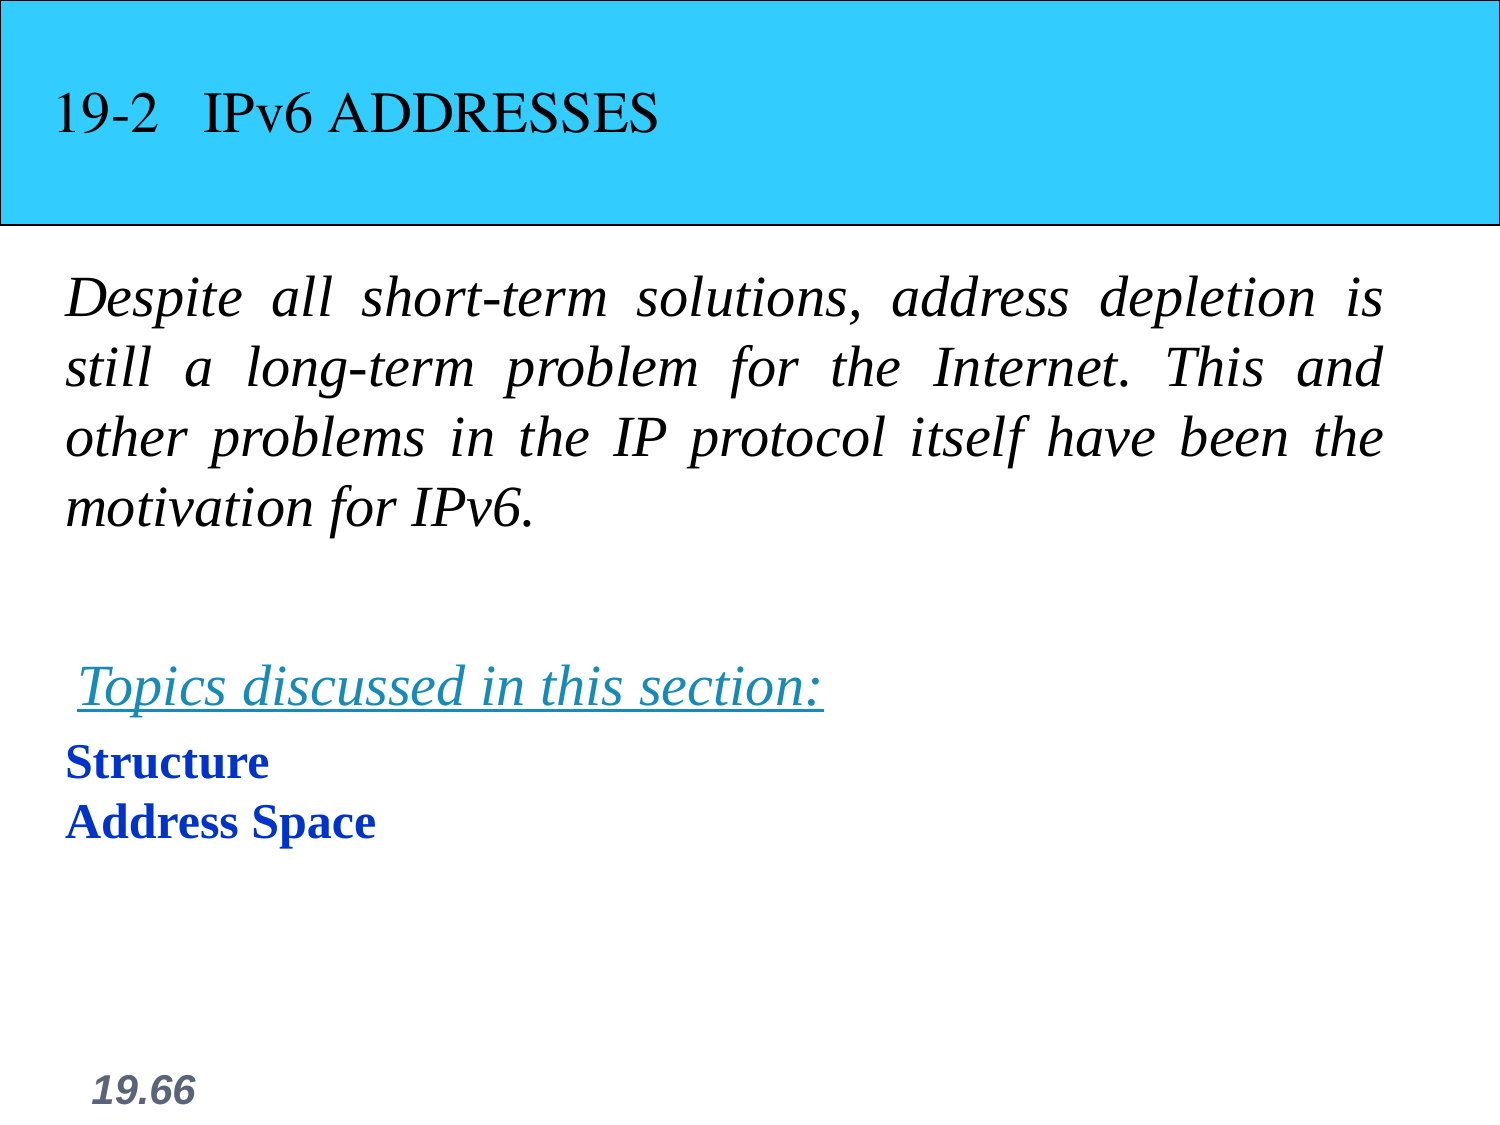

19-2   IPv6 ADDRESSES
Despite all short-term solutions, address depletion is still a long-term problem for the Internet. This and other problems in the IP protocol itself have been the motivation for IPv6.
Topics discussed in this section:
Structure
Address Space
19.66